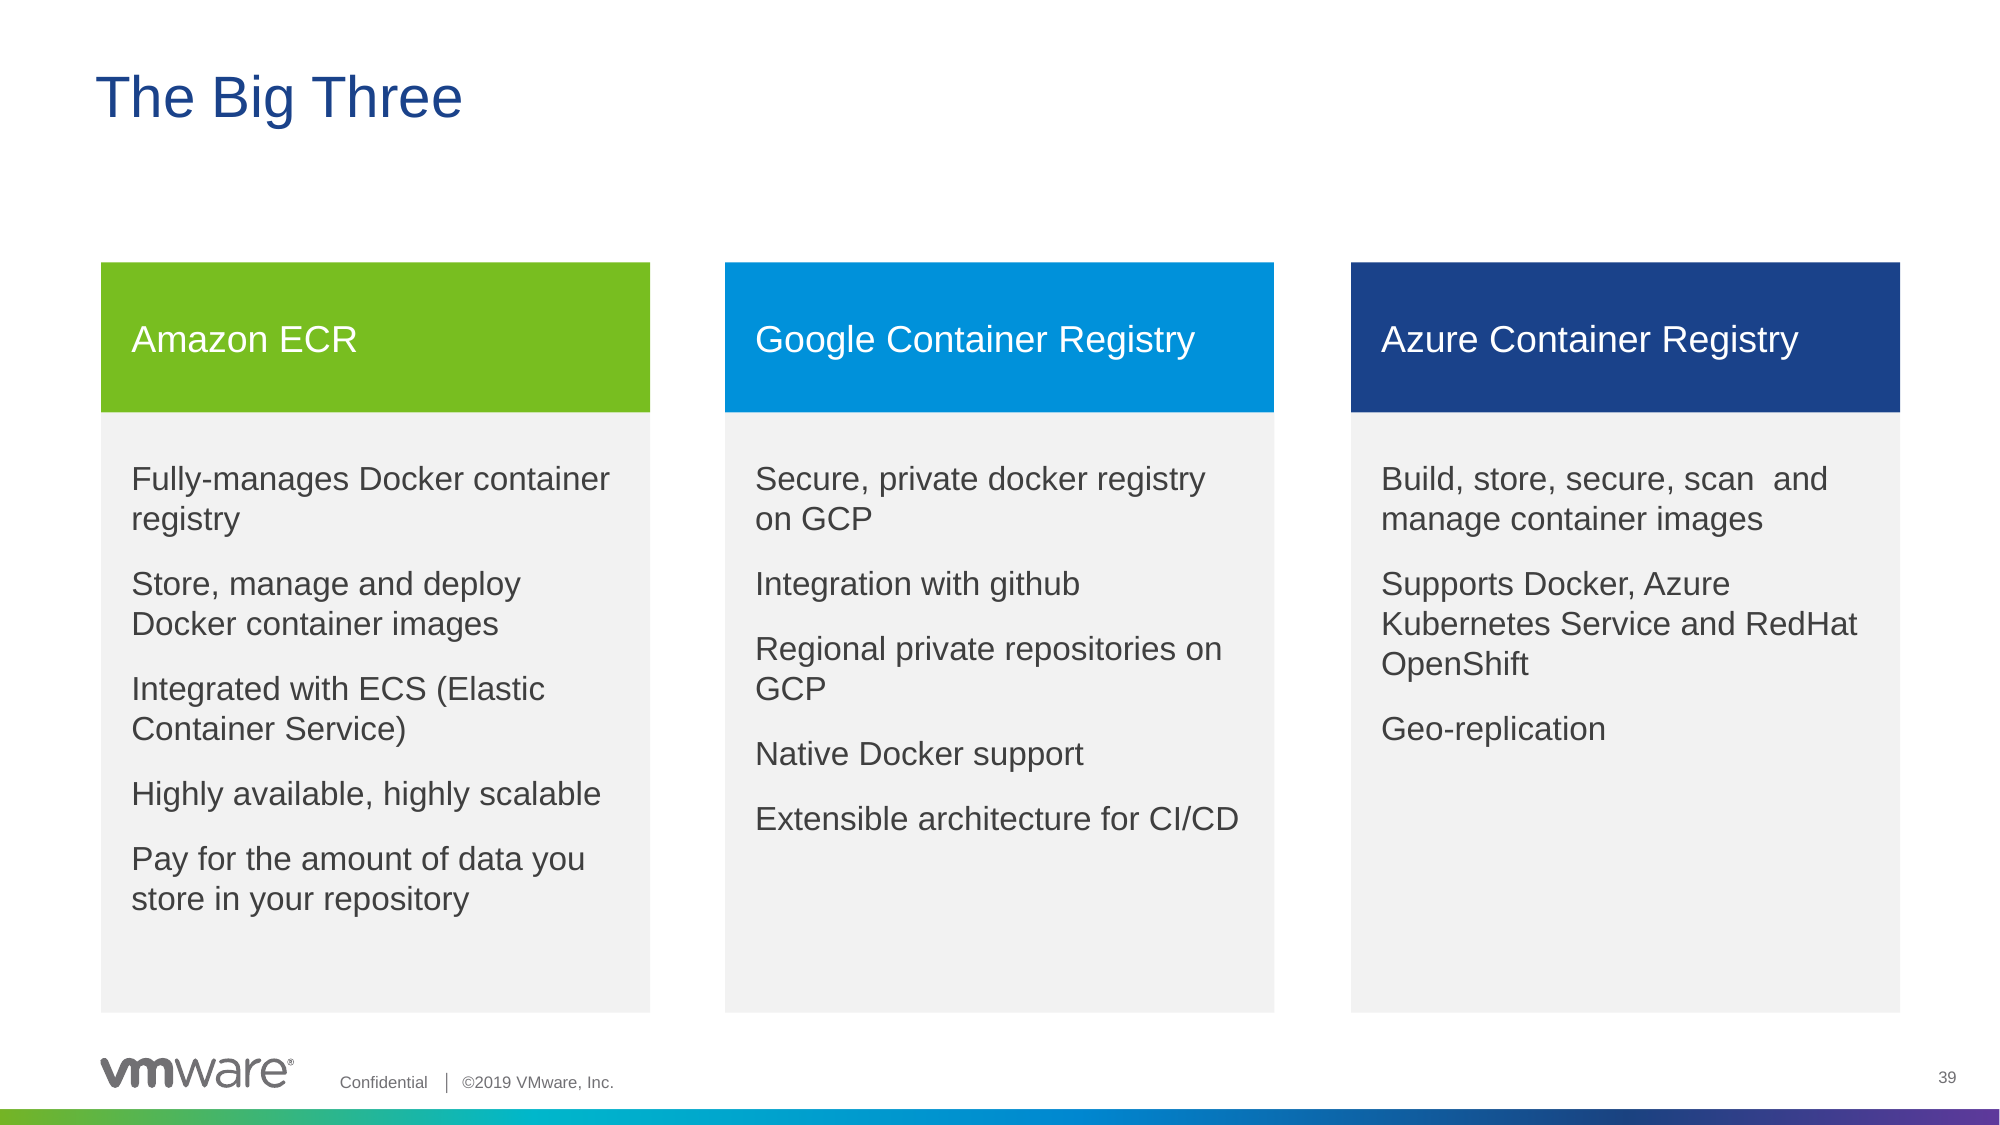

# The Big Three
Amazon ECR
Google Container Registry
Azure Container Registry
Fully-manages Docker container registry
Store, manage and deploy Docker container images
Integrated with ECS (Elastic Container Service)
Highly available, highly scalable
Pay for the amount of data you store in your repository

Secure, private docker registry on GCP
Integration with github
Regional private repositories on GCP
Native Docker support
Extensible architecture for CI/CD
Build, store, secure, scan  and manage container images
Supports Docker, Azure Kubernetes Service and RedHat OpenShift
Geo-replication